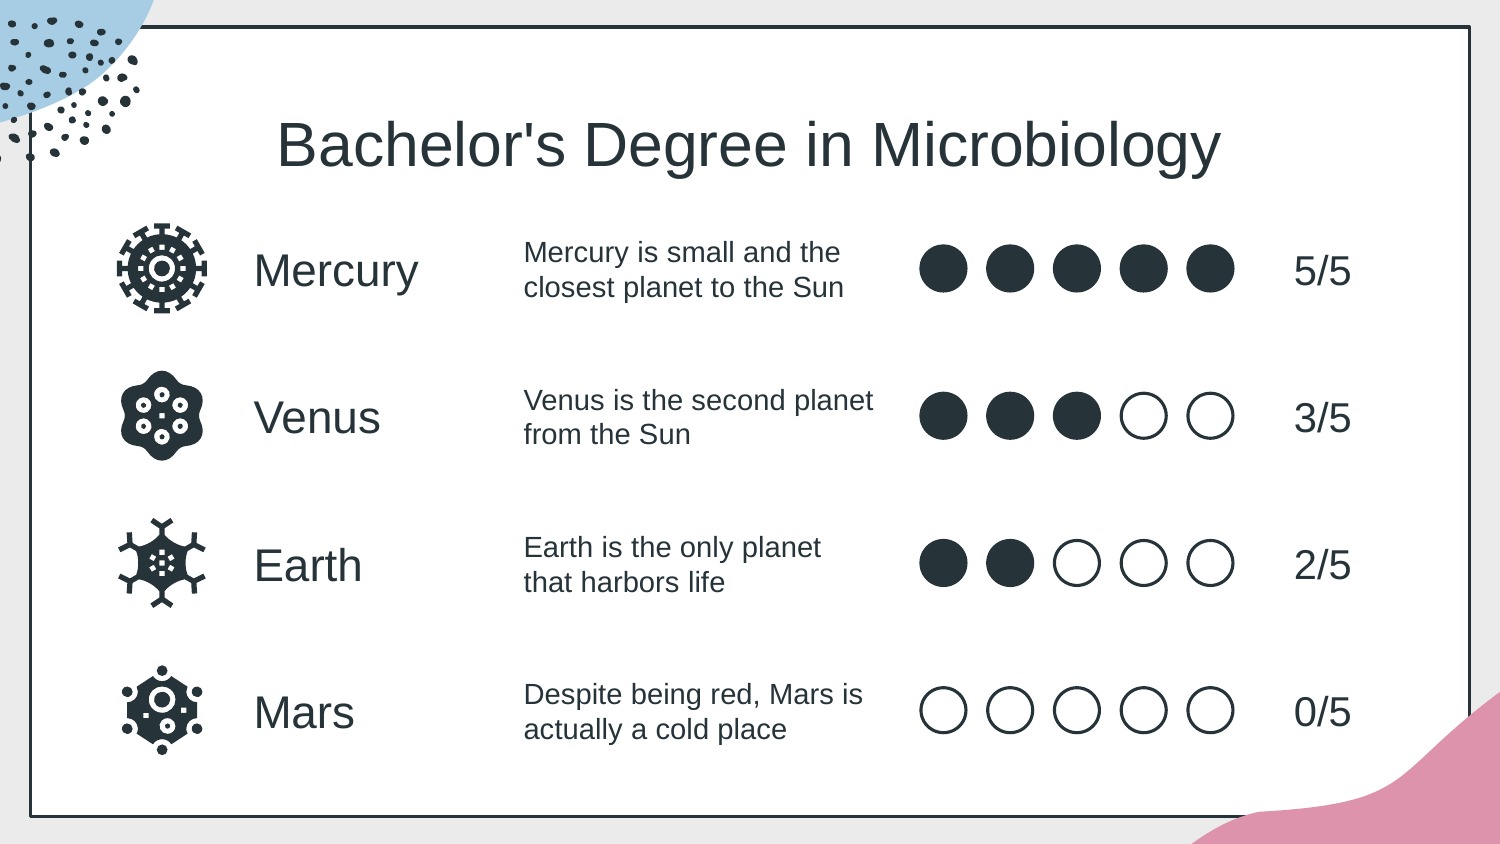

# Bachelor's Degree in Microbiology
Mercury
Mercury is small and the closest planet to the Sun
5/5

Venus
Venus is the second planet from the Sun
3/5

Earth
Earth is the only planet that harbors life
2/5

Mars
Despite being red, Mars is actually a cold place
0/5